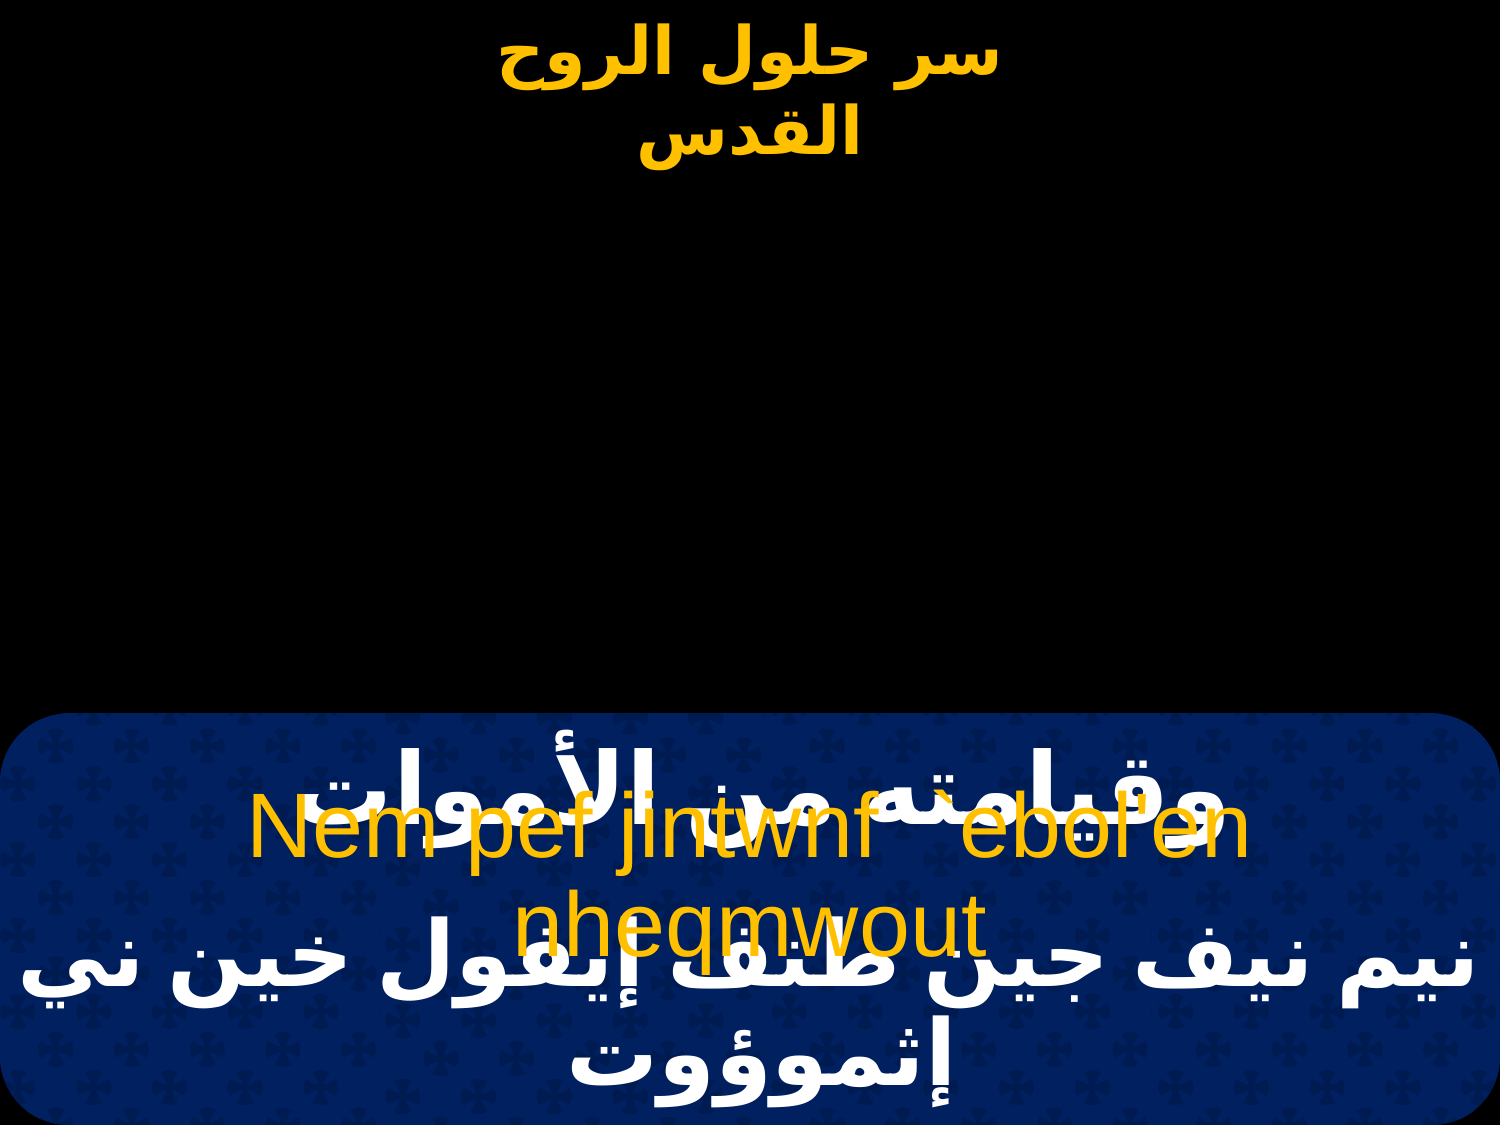

# وقيامته من الأموات
Nem pef jintwnf  `ebol'en nheqmwout
نيم نيف جين طنف إيفول خين ني إثموؤوت